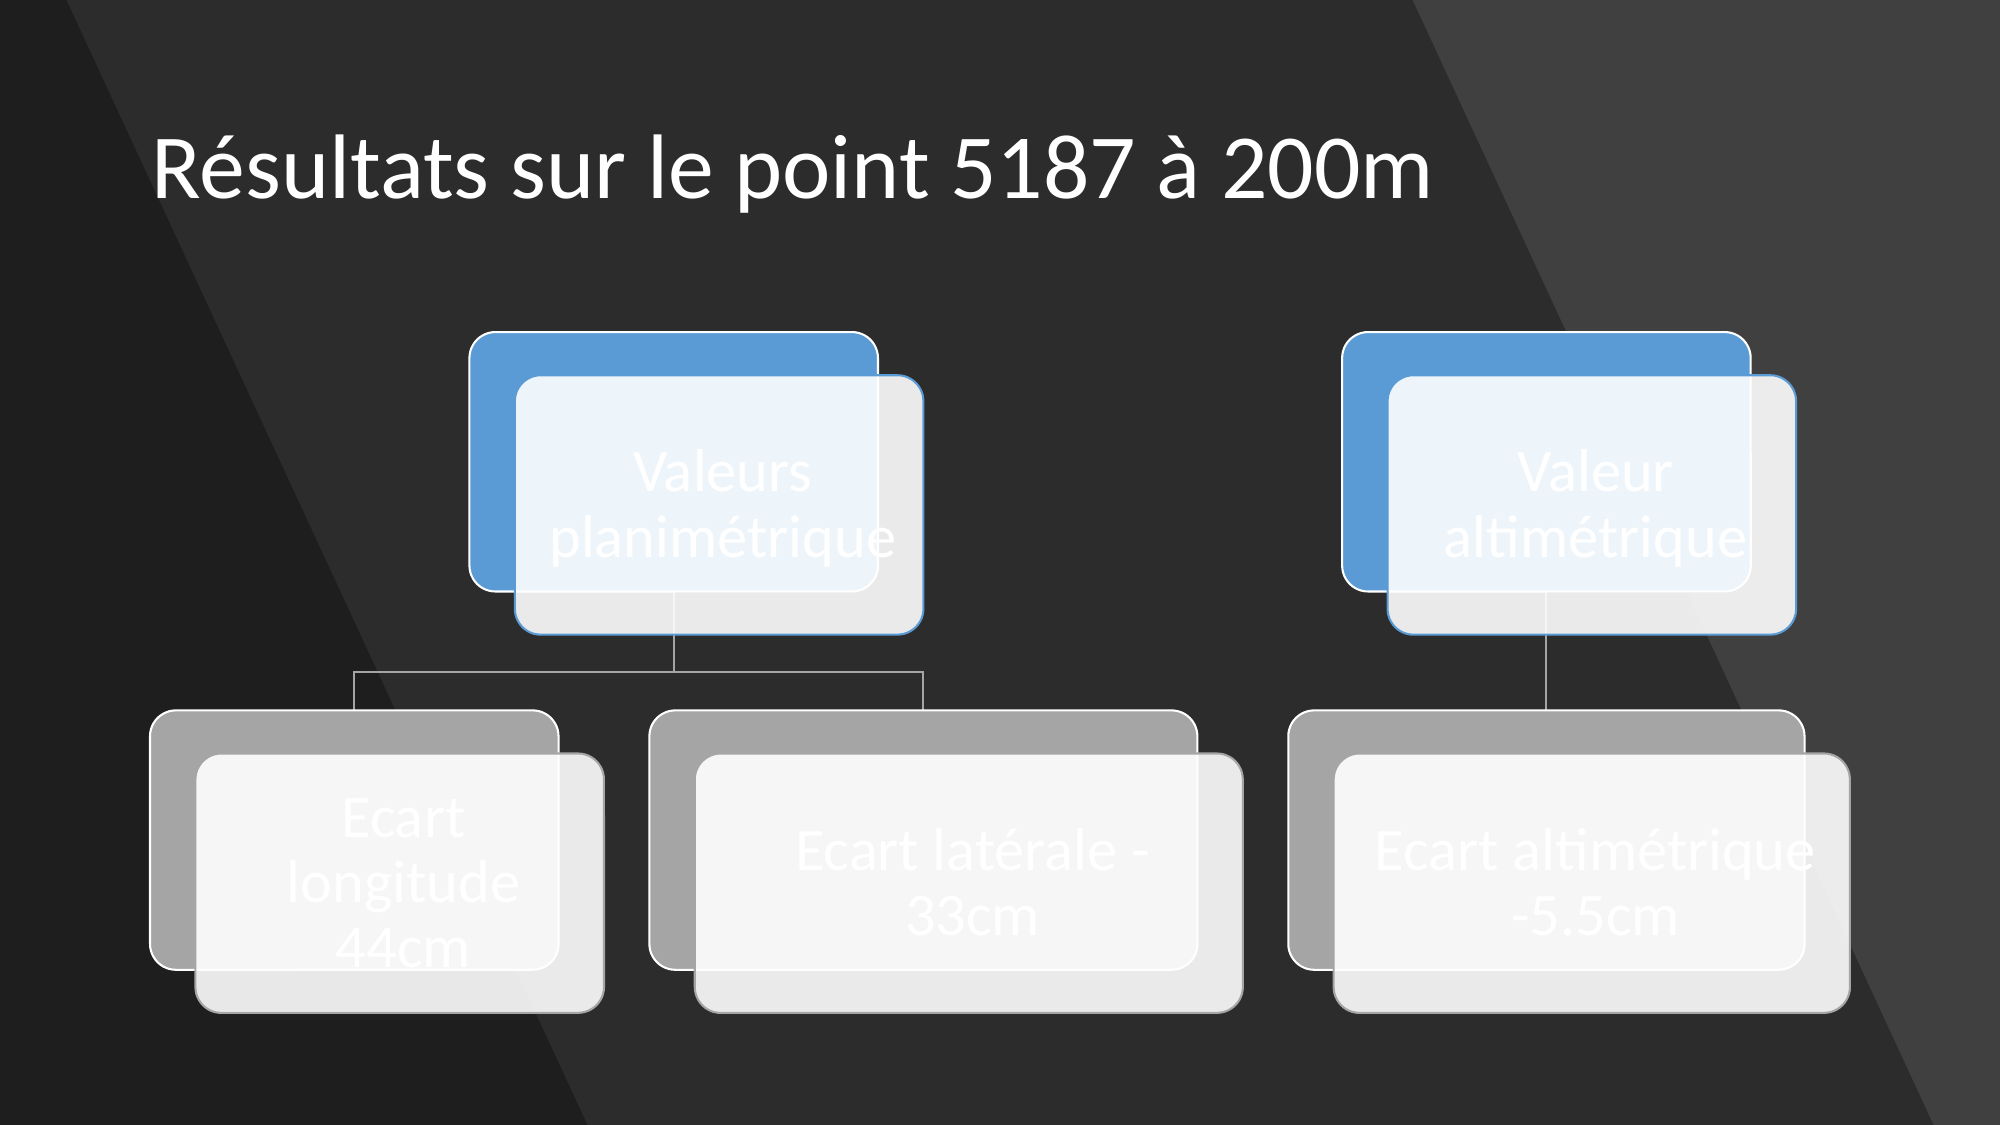

# Résultats sur le point 5187 à 200m
Valeurs planimétrique
Ecart longitude 44cm
Ecart latérale -33cm
Valeur altimétrique
Ecart altimétrique -5.5cm